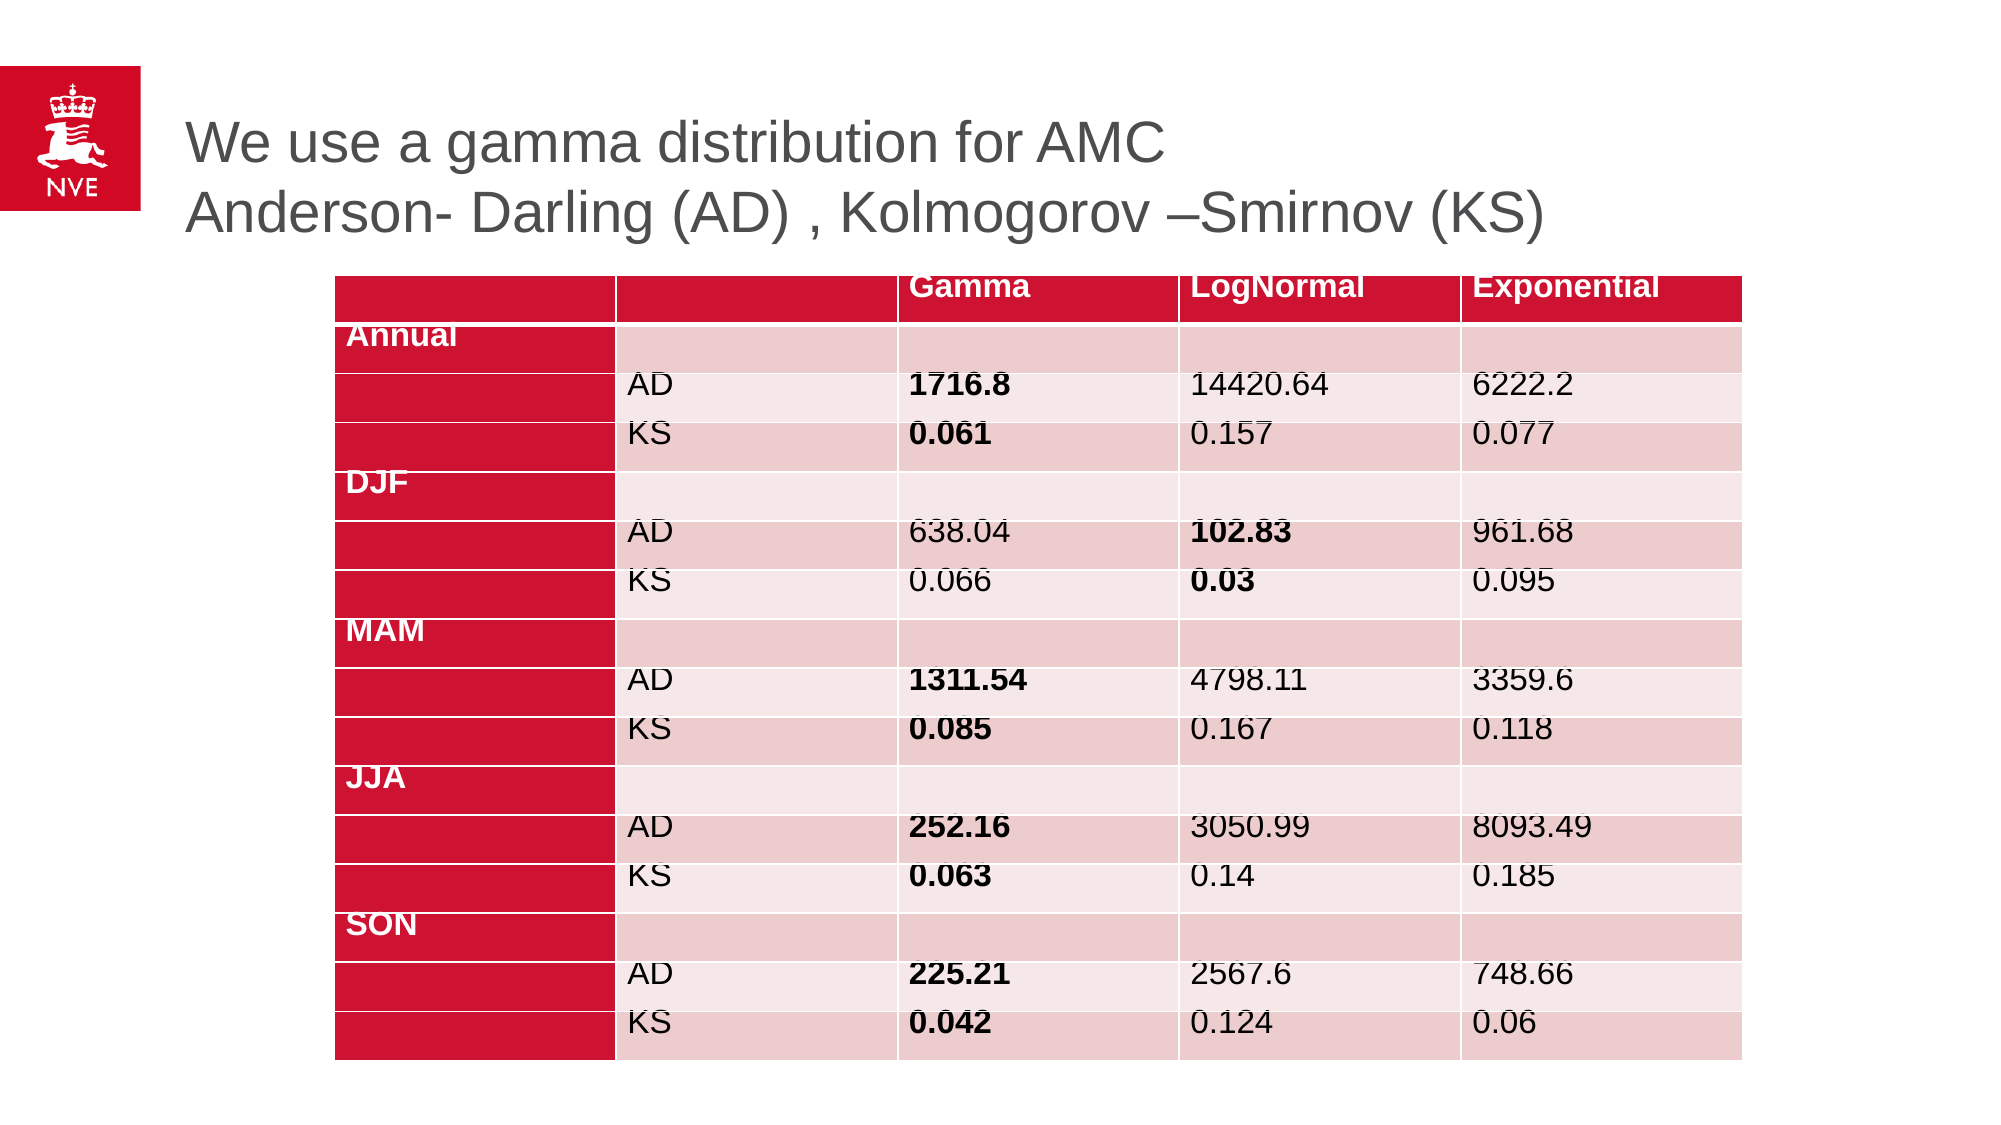

# We use a gamma distribution for AMC Anderson- Darling (AD) , Kolmogorov –Smirnov (KS)
|  |  | Gamma | LogNormal | Exponential |
| --- | --- | --- | --- | --- |
| Annual |  |  |  |  |
|  | AD | 1716.8 | 14420.64 | 6222.2 |
|  | KS | 0.061 | 0.157 | 0.077 |
| DJF |  |  |  |  |
|  | AD | 638.04 | 102.83 | 961.68 |
|  | KS | 0.066 | 0.03 | 0.095 |
| MAM |  |  |  |  |
|  | AD | 1311.54 | 4798.11 | 3359.6 |
|  | KS | 0.085 | 0.167 | 0.118 |
| JJA |  |  |  |  |
|  | AD | 252.16 | 3050.99 | 8093.49 |
|  | KS | 0.063 | 0.14 | 0.185 |
| SON |  |  |  |  |
|  | AD | 225.21 | 2567.6 | 748.66 |
|  | KS | 0.042 | 0.124 | 0.06 |